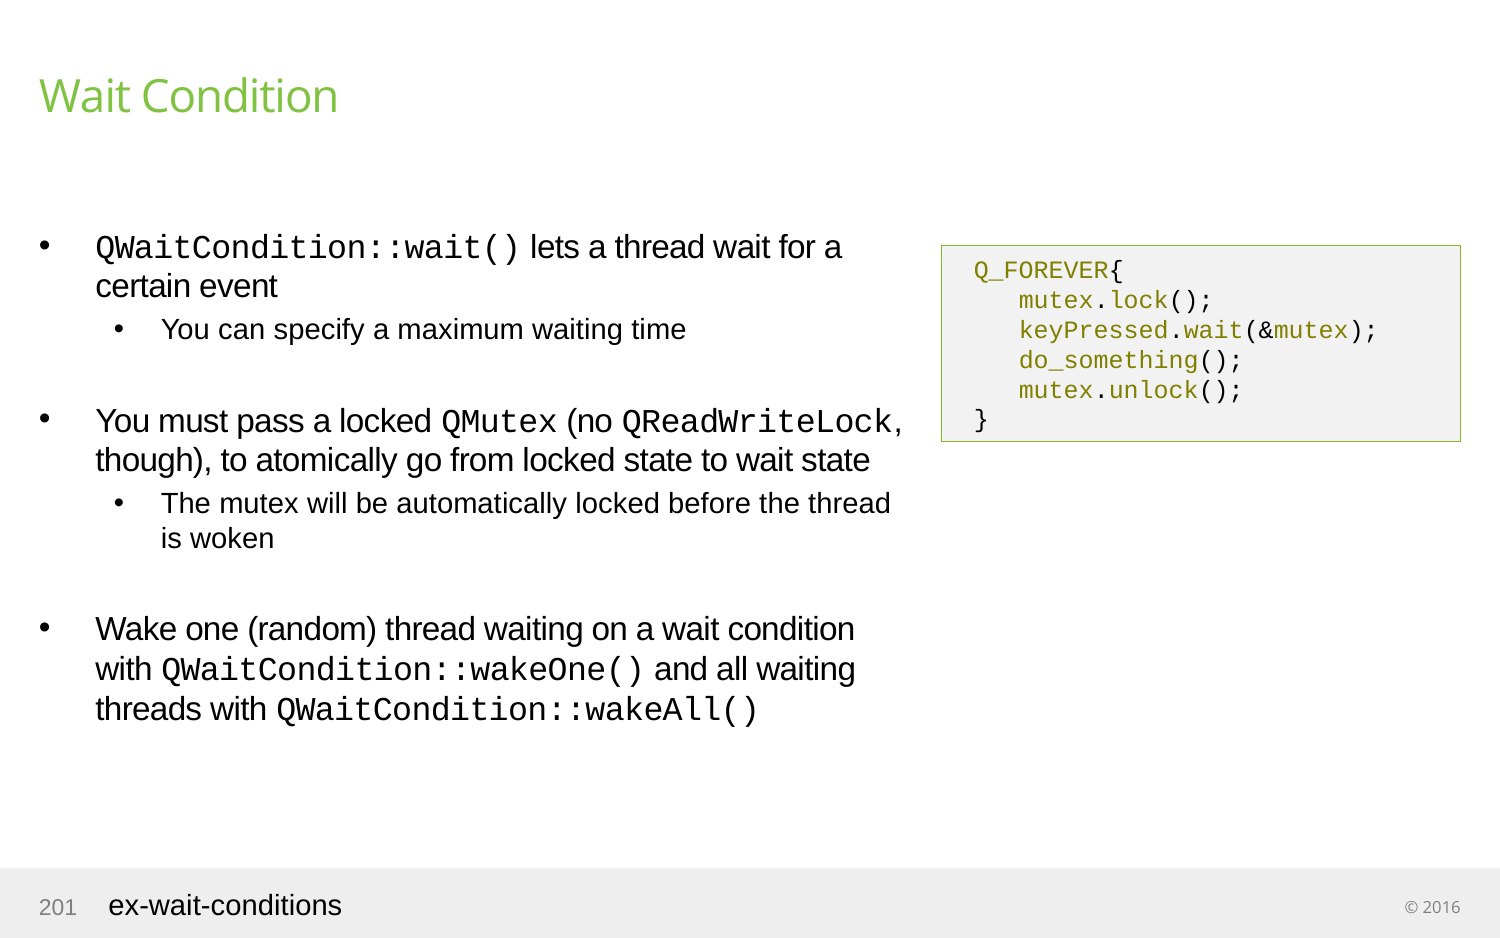

# Wait Condition
QWaitCondition::wait() lets a thread wait for a certain event
You can specify a maximum waiting time

You must pass a locked QMutex (no QReadWriteLock, though), to atomically go from locked state to wait state
The mutex will be automatically locked before the thread is woken

Wake one (random) thread waiting on a wait condition with QWaitCondition::wakeOne() and all waiting threads with QWaitCondition::wakeAll()

Q_FOREVER{
   mutex.lock();
   keyPressed.wait(&mutex);
   do_something();
   mutex.unlock();
}
201
ex-wait-conditions
© 2016